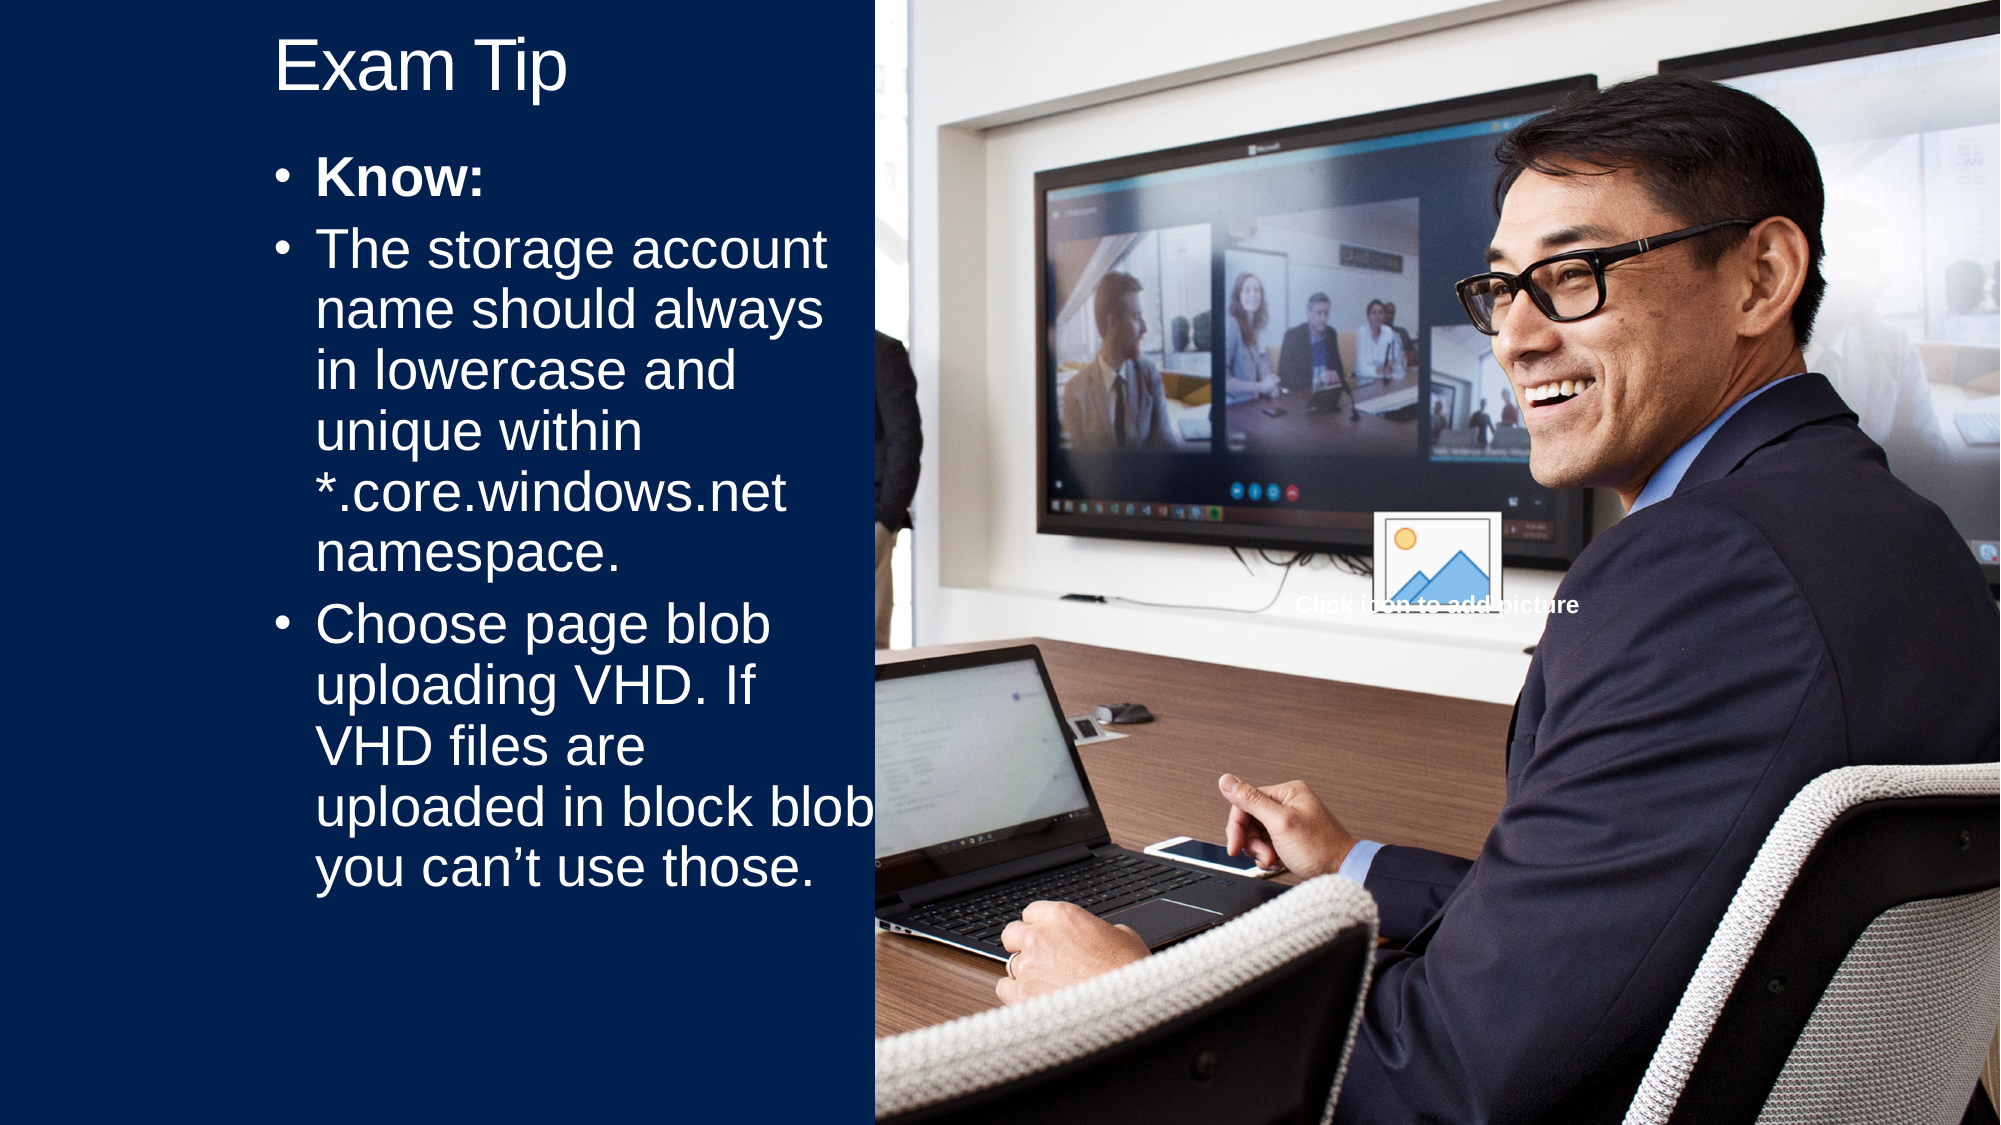

# Exam Tip
Know:
The storage account name should always in lowercase and unique within *.core.windows.net namespace.
Choose page blob  uploading VHD. If VHD files are uploaded in block blob you can’t use those.